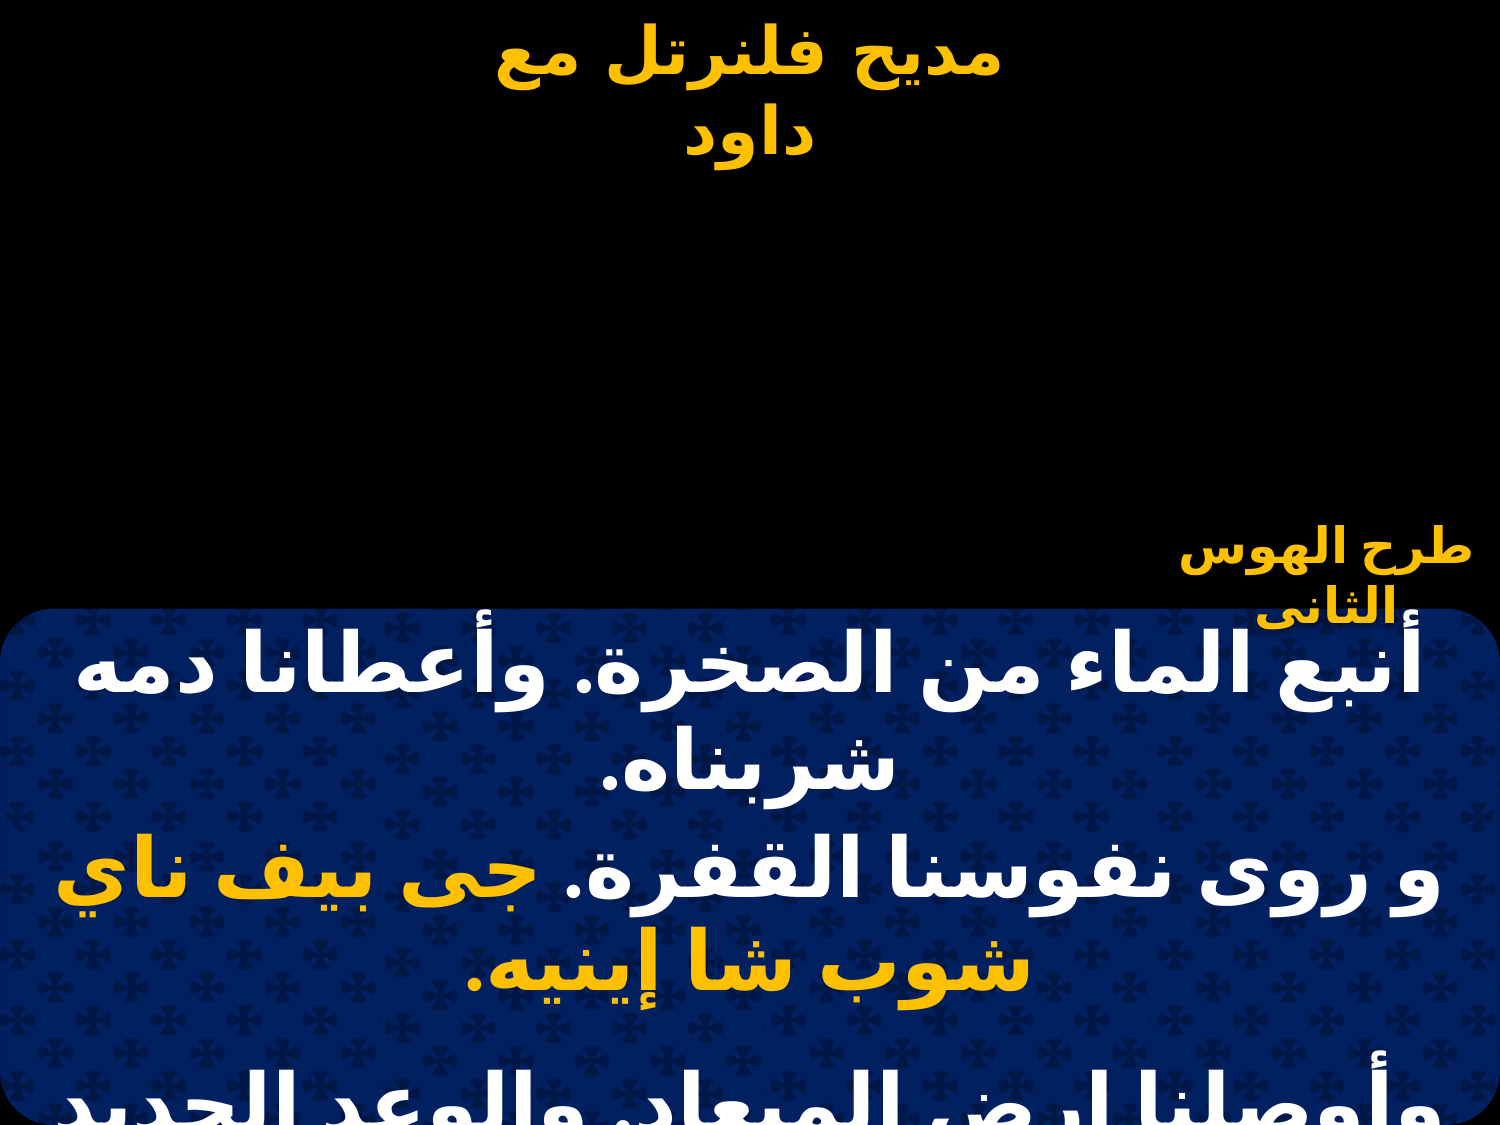

#
طرح الهوس الثانى
| أنبع الماء من الصخرة. وأعطانا دمه شربناه. |
| --- |
| و روى نفوسنا القفرة. جى بيف ناي شوب شا إينيه. |
|  |
| وأوصلنا ارض الميعاد. والوعد الجديد أخذناه. |
| وهو ملكوت السموات. جى بيف ناي شوب شا إينيه. |